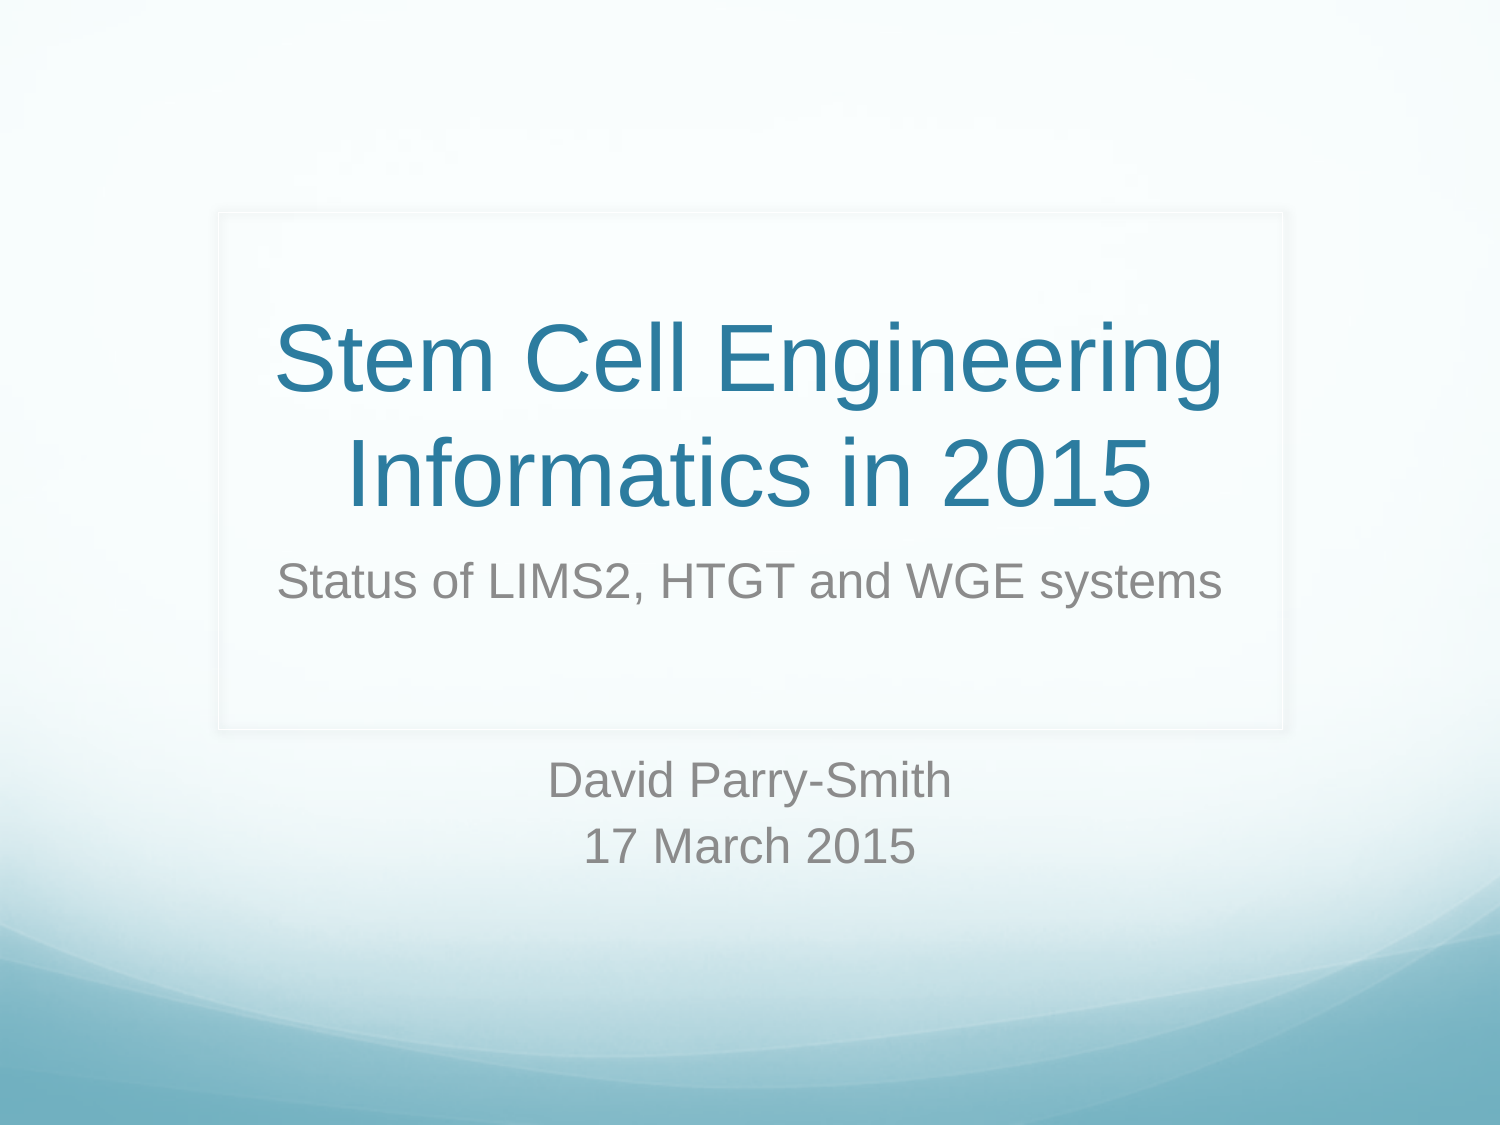

# Stem Cell Engineering Informatics in 2015
Status of LIMS2, HTGT and WGE systems

David Parry-Smith
17 March 2015